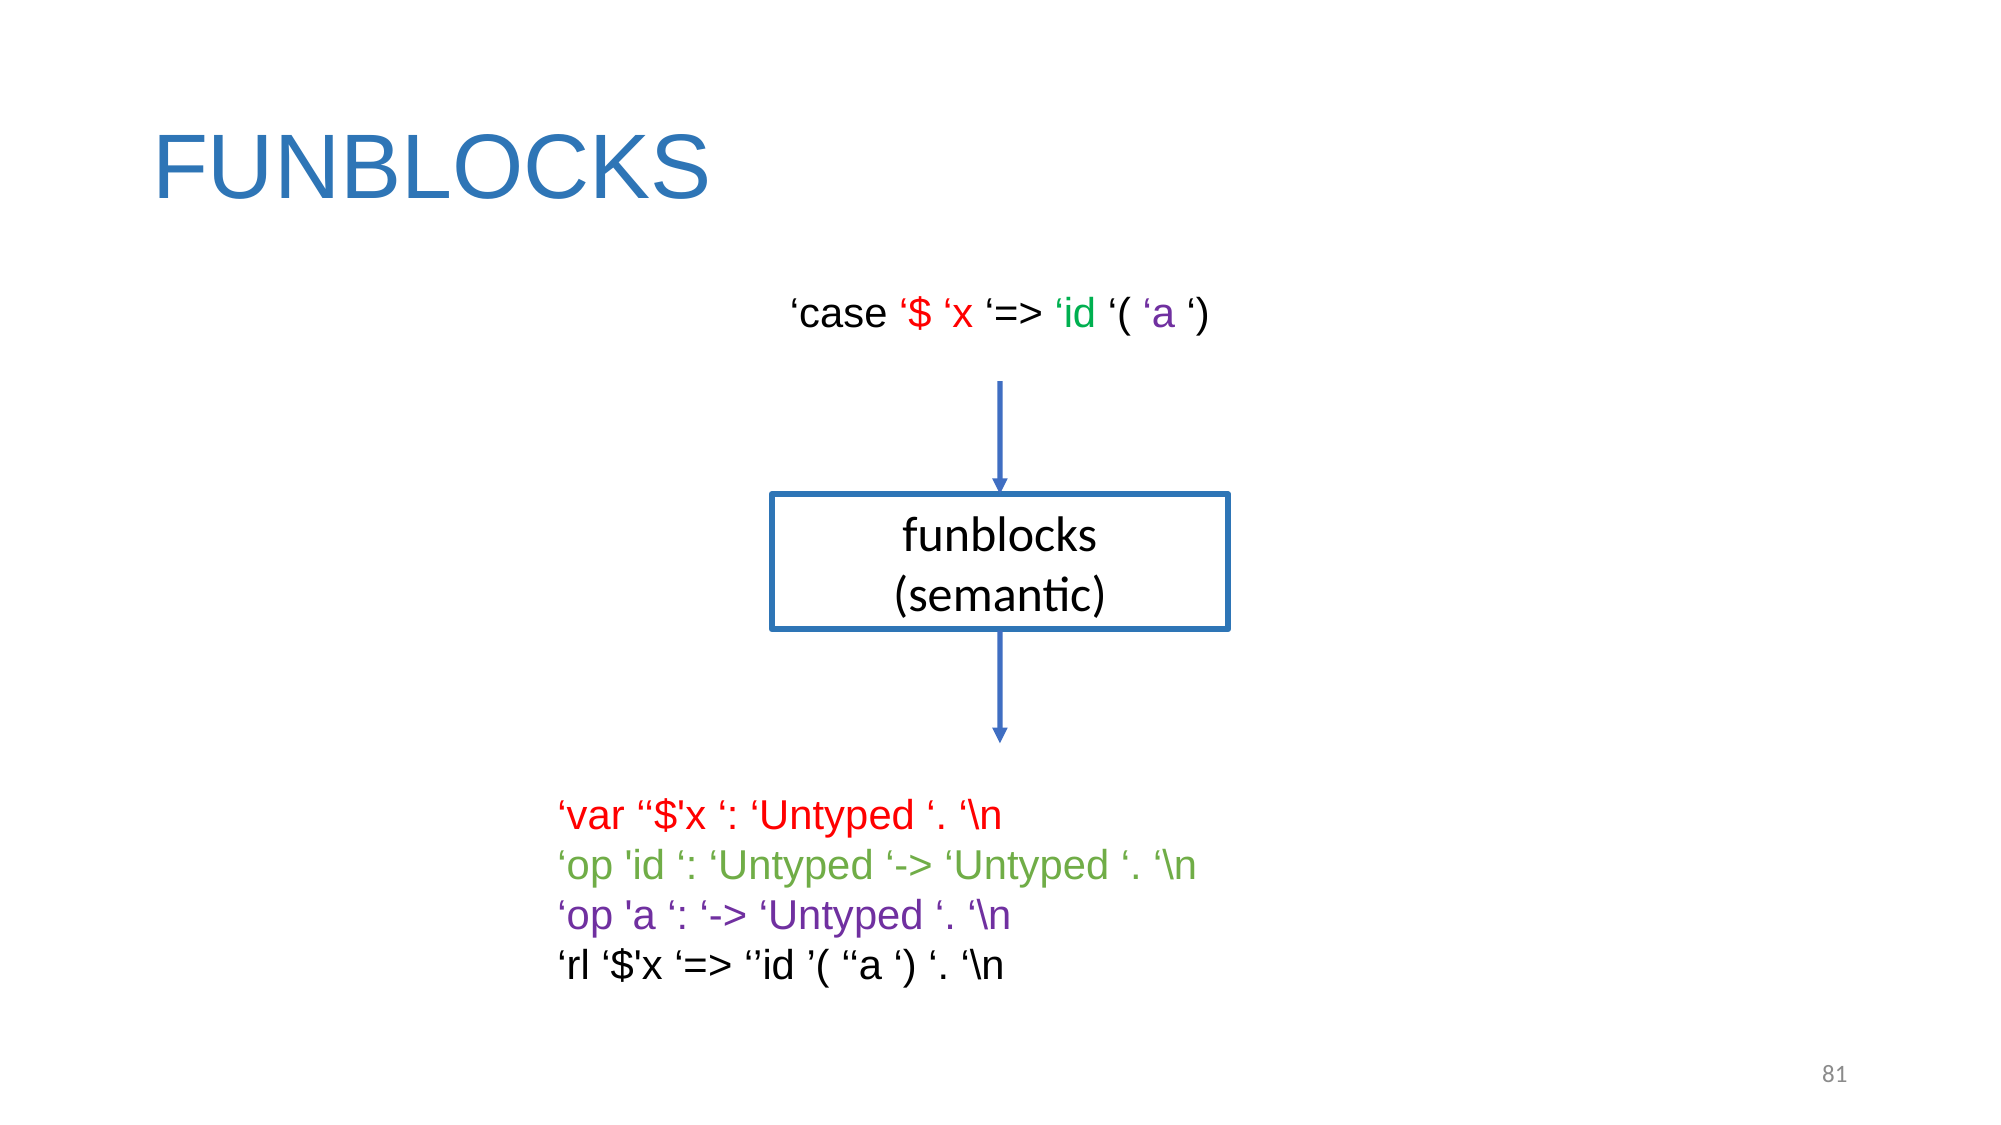

FUNBLOCKS
‘case ‘$ ‘x ‘=> ‘id ‘( ‘a ‘)

funblocks
(semantic)

‘var ‘‘$'x ‘: ‘Untyped ‘. ‘\n
‘op 'id ‘: ‘Untyped ‘-> ‘Untyped ‘. ‘\n
‘op 'a ‘: ‘-> ‘Untyped ‘. ‘\n
‘rl ‘$'x ‘=> ‘’id ’( ‘‘a ‘) ‘. ‘\n
81